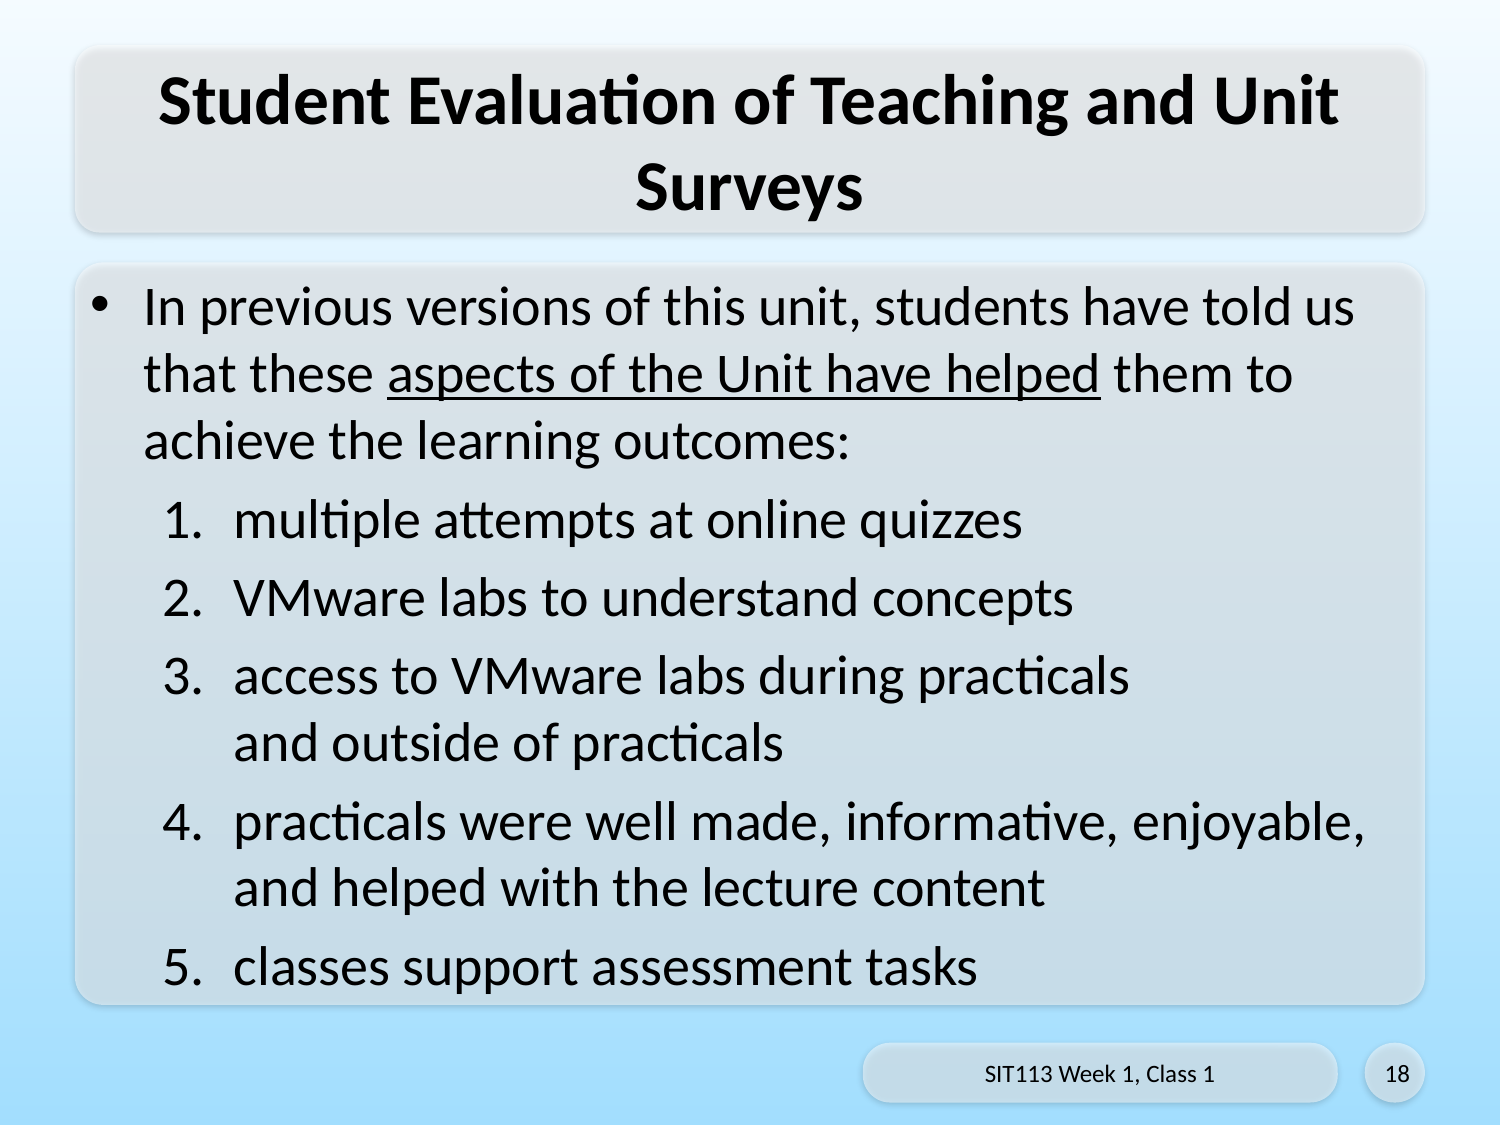

# Student Evaluation of Teaching and Unit Surveys
In previous versions of this unit, students have told us that these aspects of the Unit have helped them to achieve the learning outcomes:
multiple attempts at online quizzes
VMware labs to understand concepts
access to VMware labs during practicals
and outside of practicals
practicals were well made, informative, enjoyable, and helped with the lecture content
classes support assessment tasks
SIT113 Week 1, Class 1
18